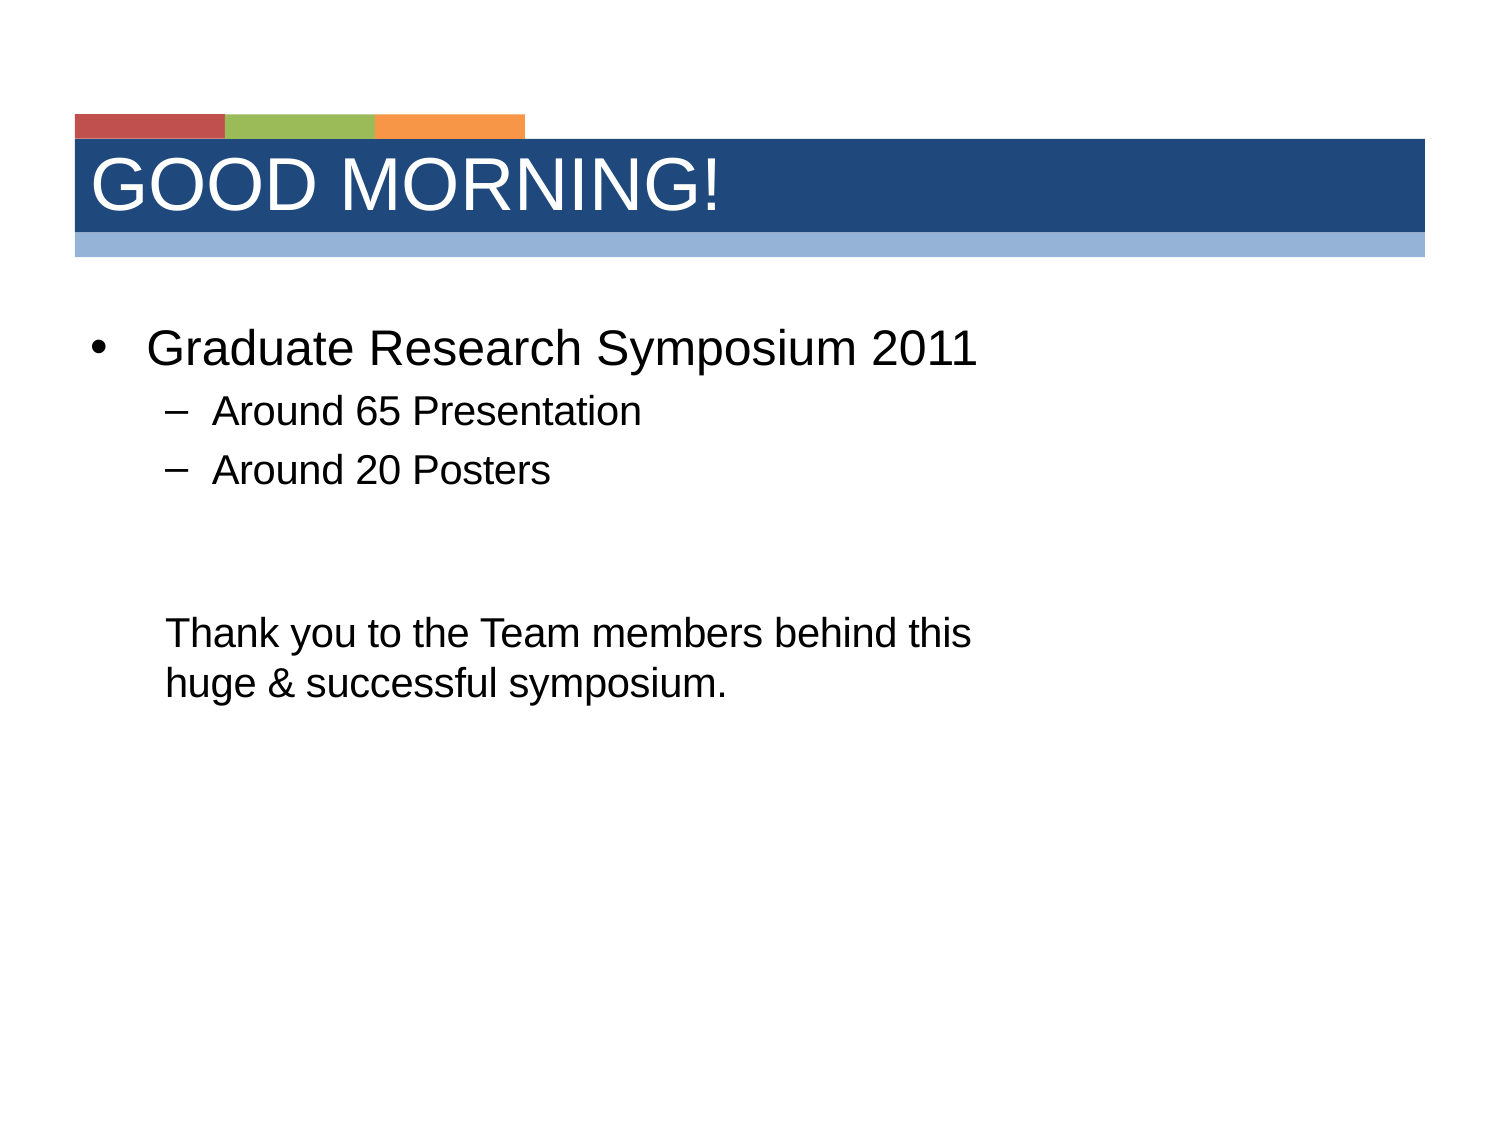

# Good Morning!
Graduate Research Symposium 2011
Around 65 Presentation
Around 20 Posters

Thank you to the Team members behind this
huge & successful symposium.